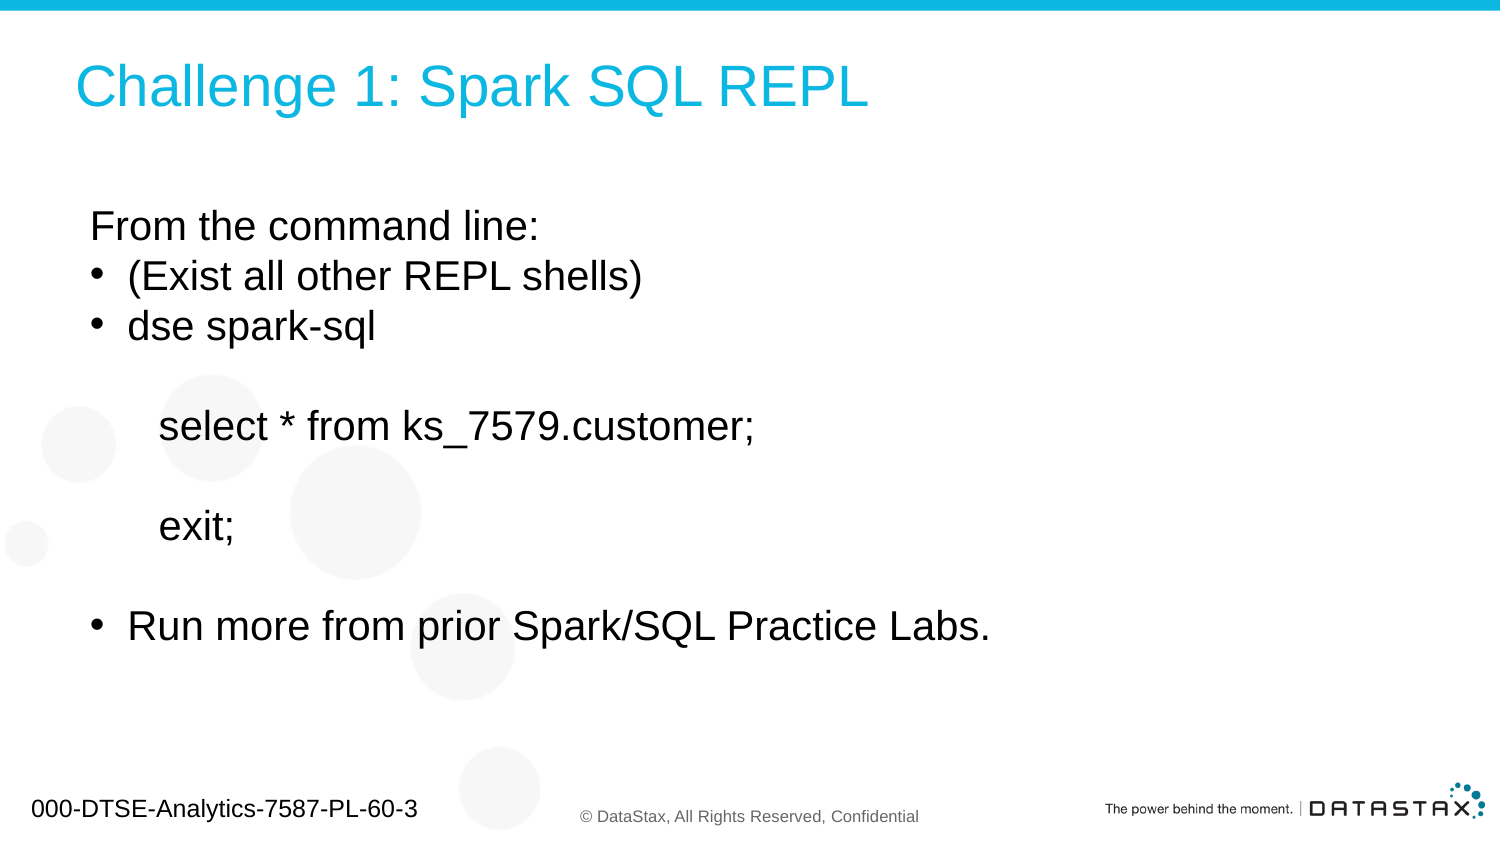

# Challenge 1: Spark SQL REPL
From the command line:
(Exist all other REPL shells)
dse spark-sql

      select * from ks_7579.customer;

      exit;

Run more from prior Spark/SQL Practice Labs.
000-DTSE-Analytics-7587-PL-60-3